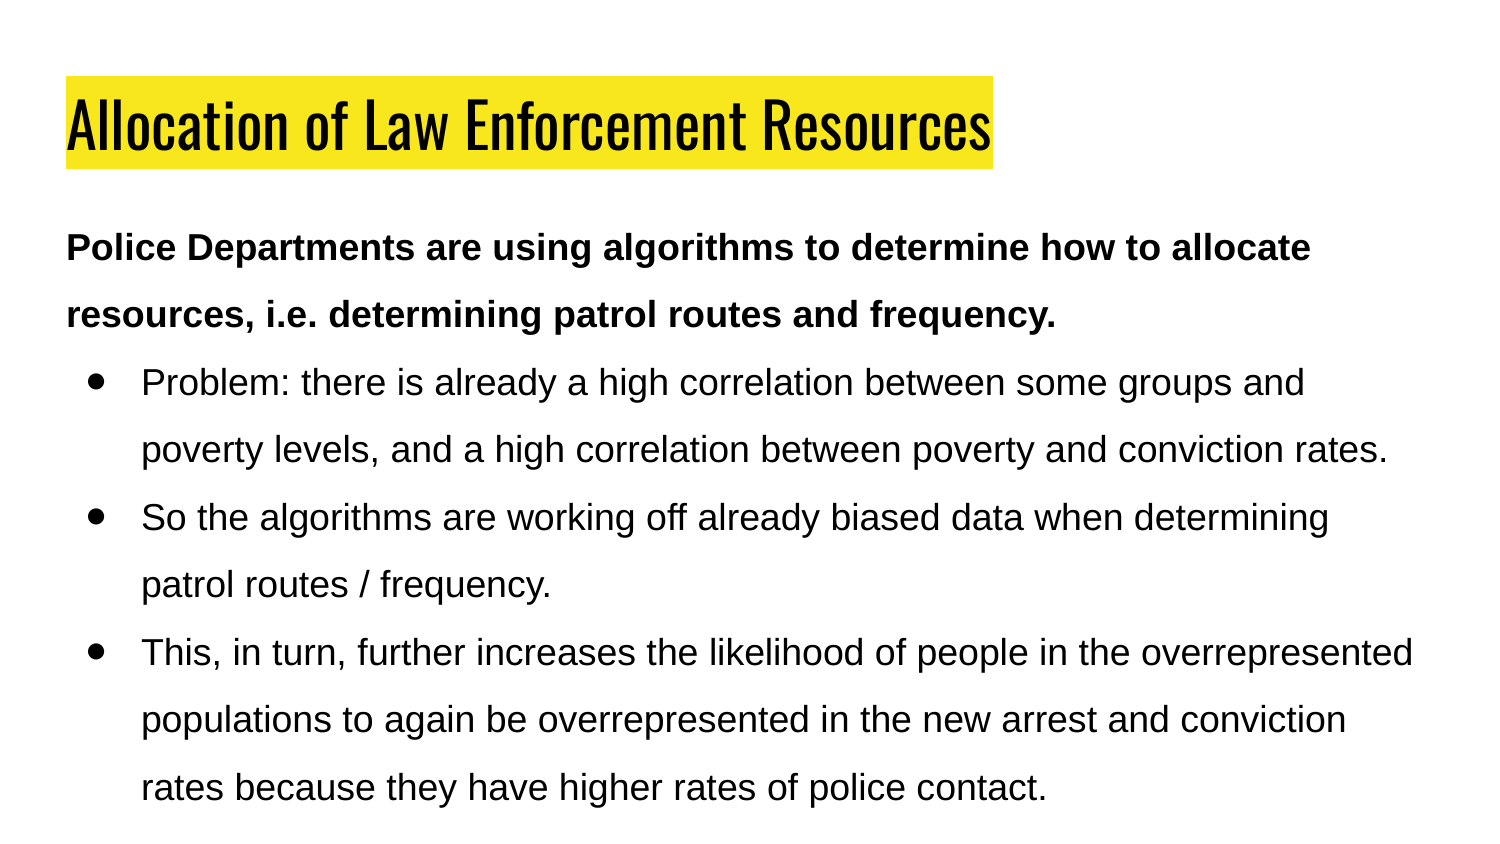

# Allocation of Law Enforcement Resources
Police Departments are using algorithms to determine how to allocate resources, i.e. determining patrol routes and frequency.
Problem: there is already a high correlation between some groups and poverty levels, and a high correlation between poverty and conviction rates.
So the algorithms are working off already biased data when determining patrol routes / frequency.
This, in turn, further increases the likelihood of people in the overrepresented populations to again be overrepresented in the new arrest and conviction rates because they have higher rates of police contact.